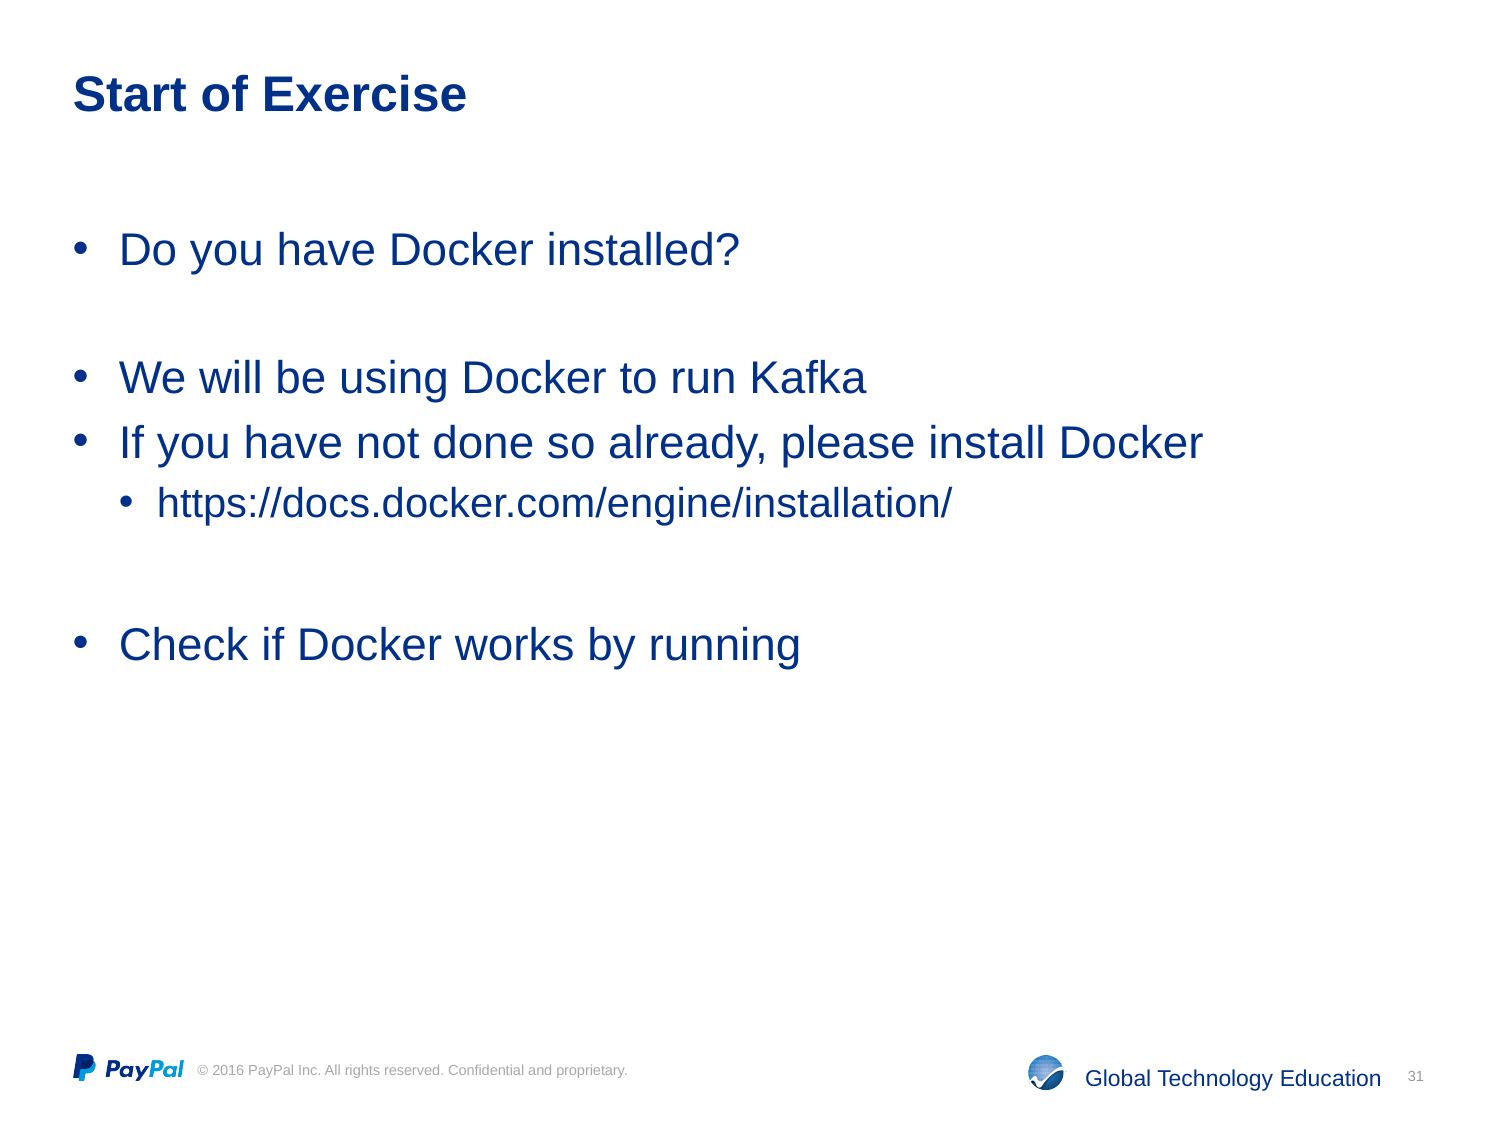

# Start of Exercise
Do you have Docker installed?

We will be using Docker to run Kafka
If you have not done so already, please install Docker
https://docs.docker.com/engine/installation/

Check if Docker works by running
31